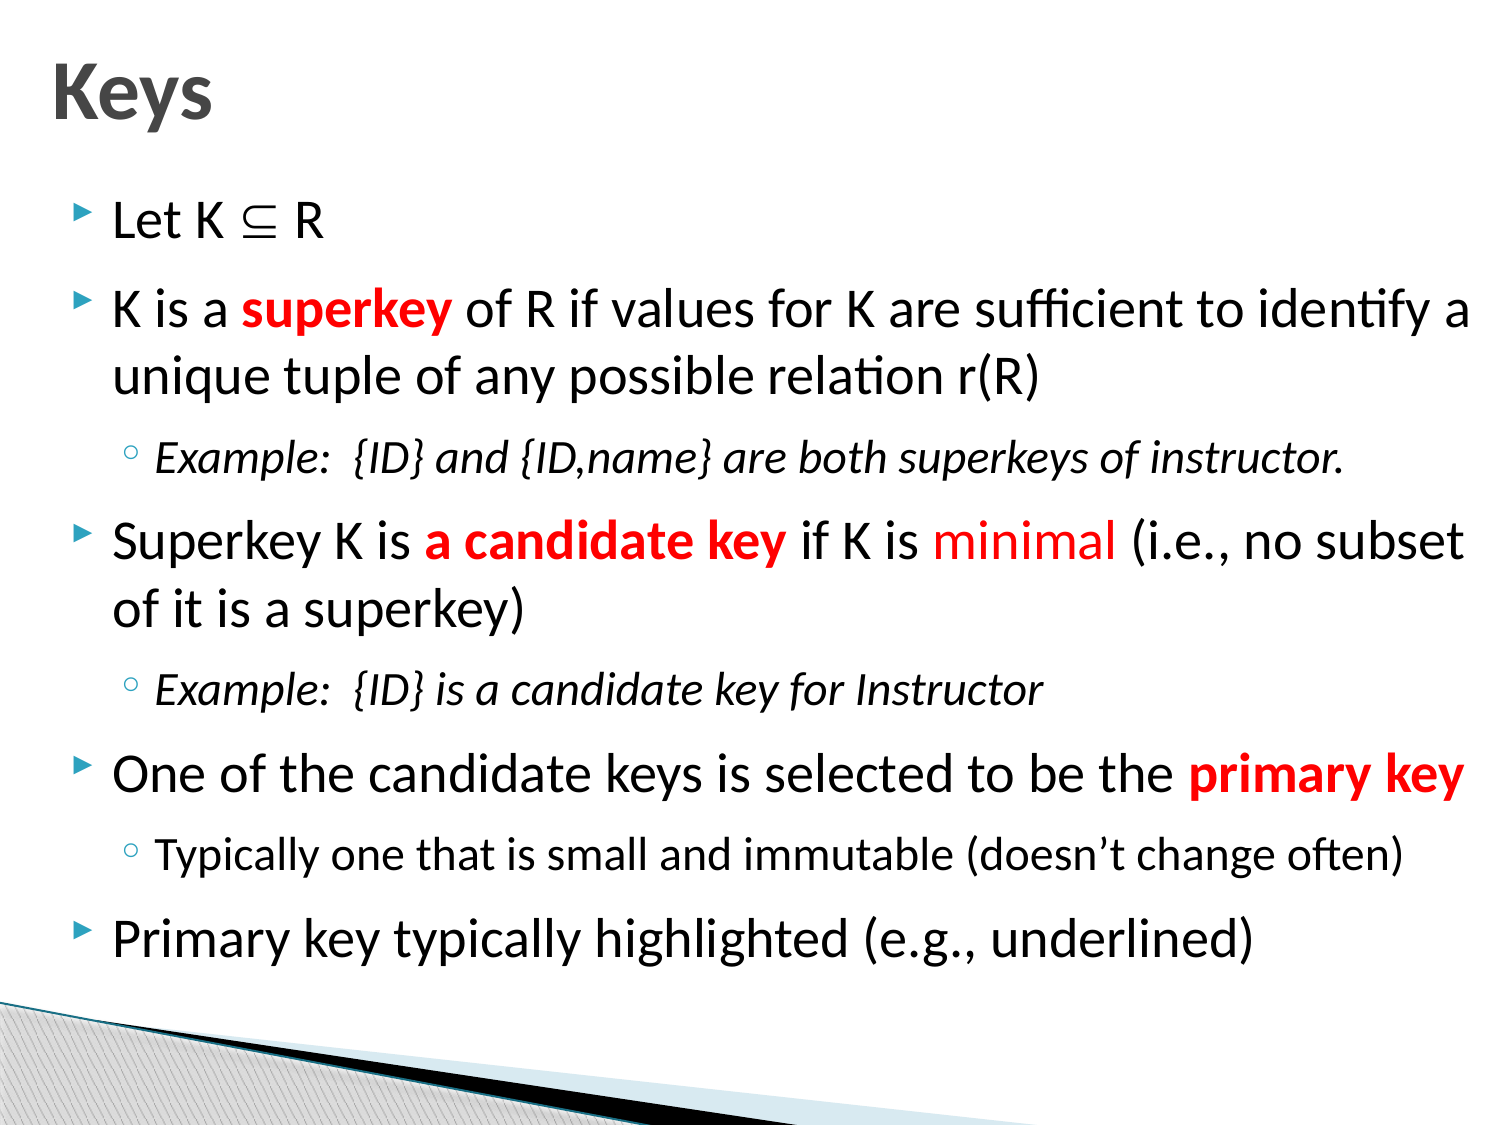

# Keys
Let K ⊆ R
K is a superkey of R if values for K are sufficient to identify a unique tuple of any possible relation r(R)
Example:  {ID} and {ID,name} are both superkeys of instructor.
Superkey K is a candidate key if K is minimal (i.e., no subset of it is a superkey)
Example:  {ID} is a candidate key for Instructor
One of the candidate keys is selected to be the primary key
Typically one that is small and immutable (doesn’t change often)
Primary key typically highlighted (e.g., underlined)